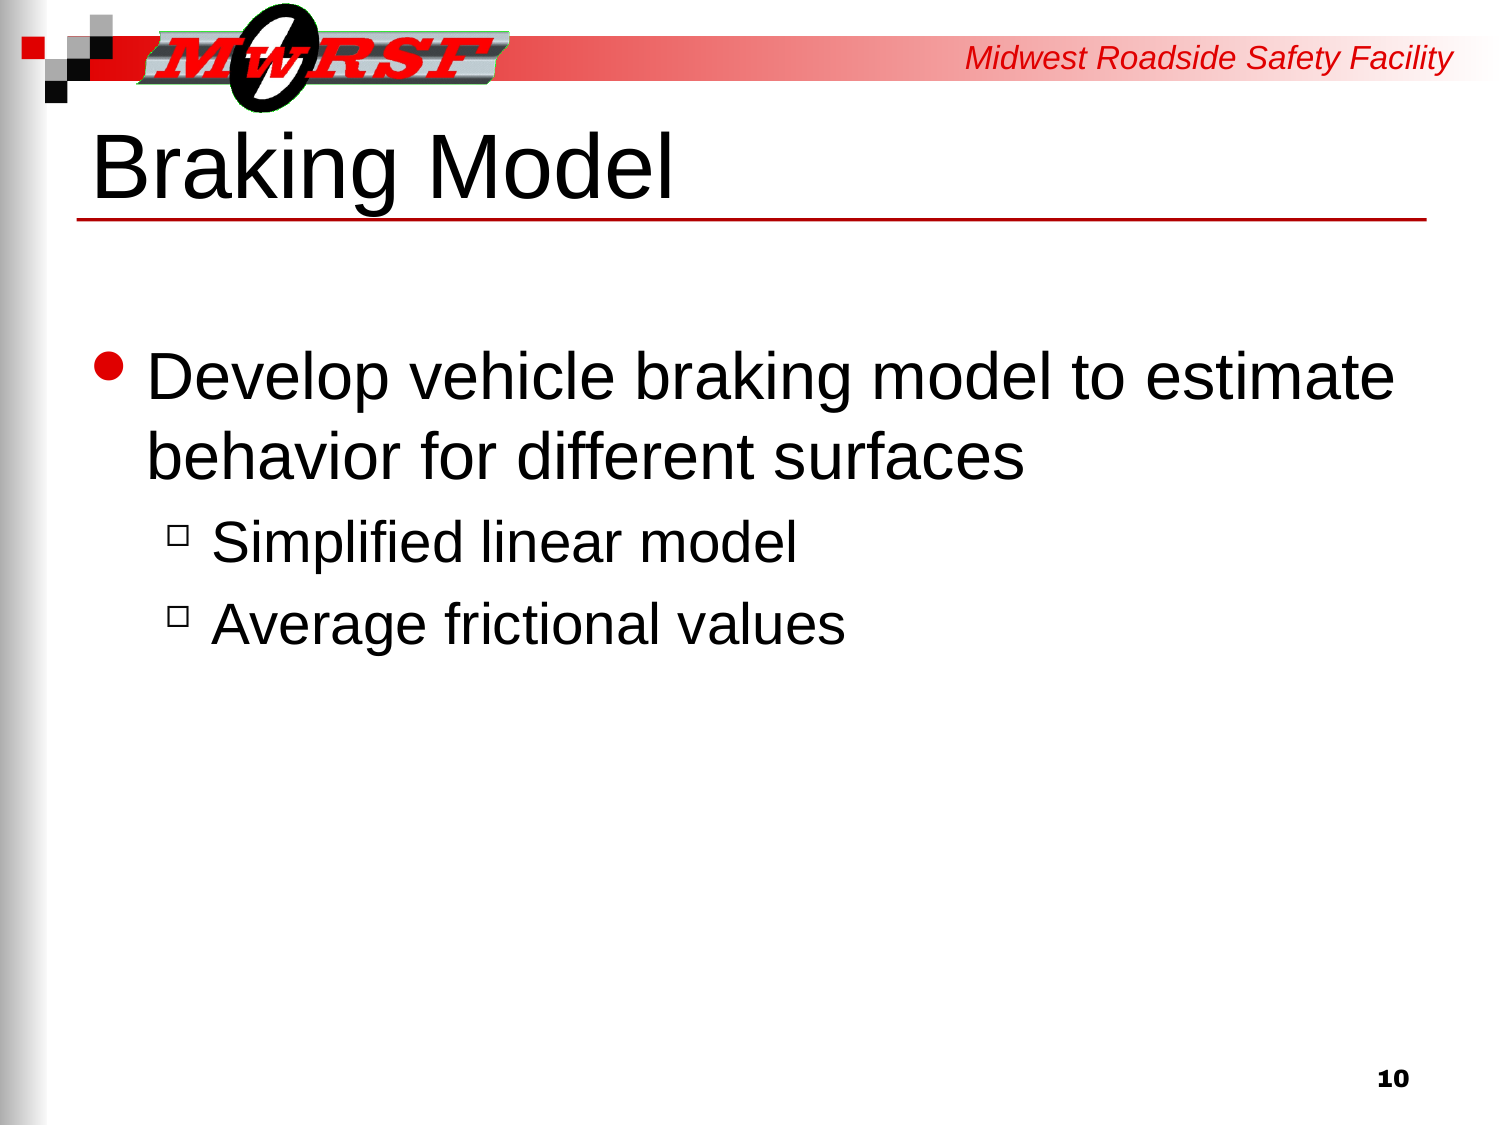

# Braking Model
Develop vehicle braking model to estimate behavior for different surfaces
Simplified linear model
Average frictional values
10